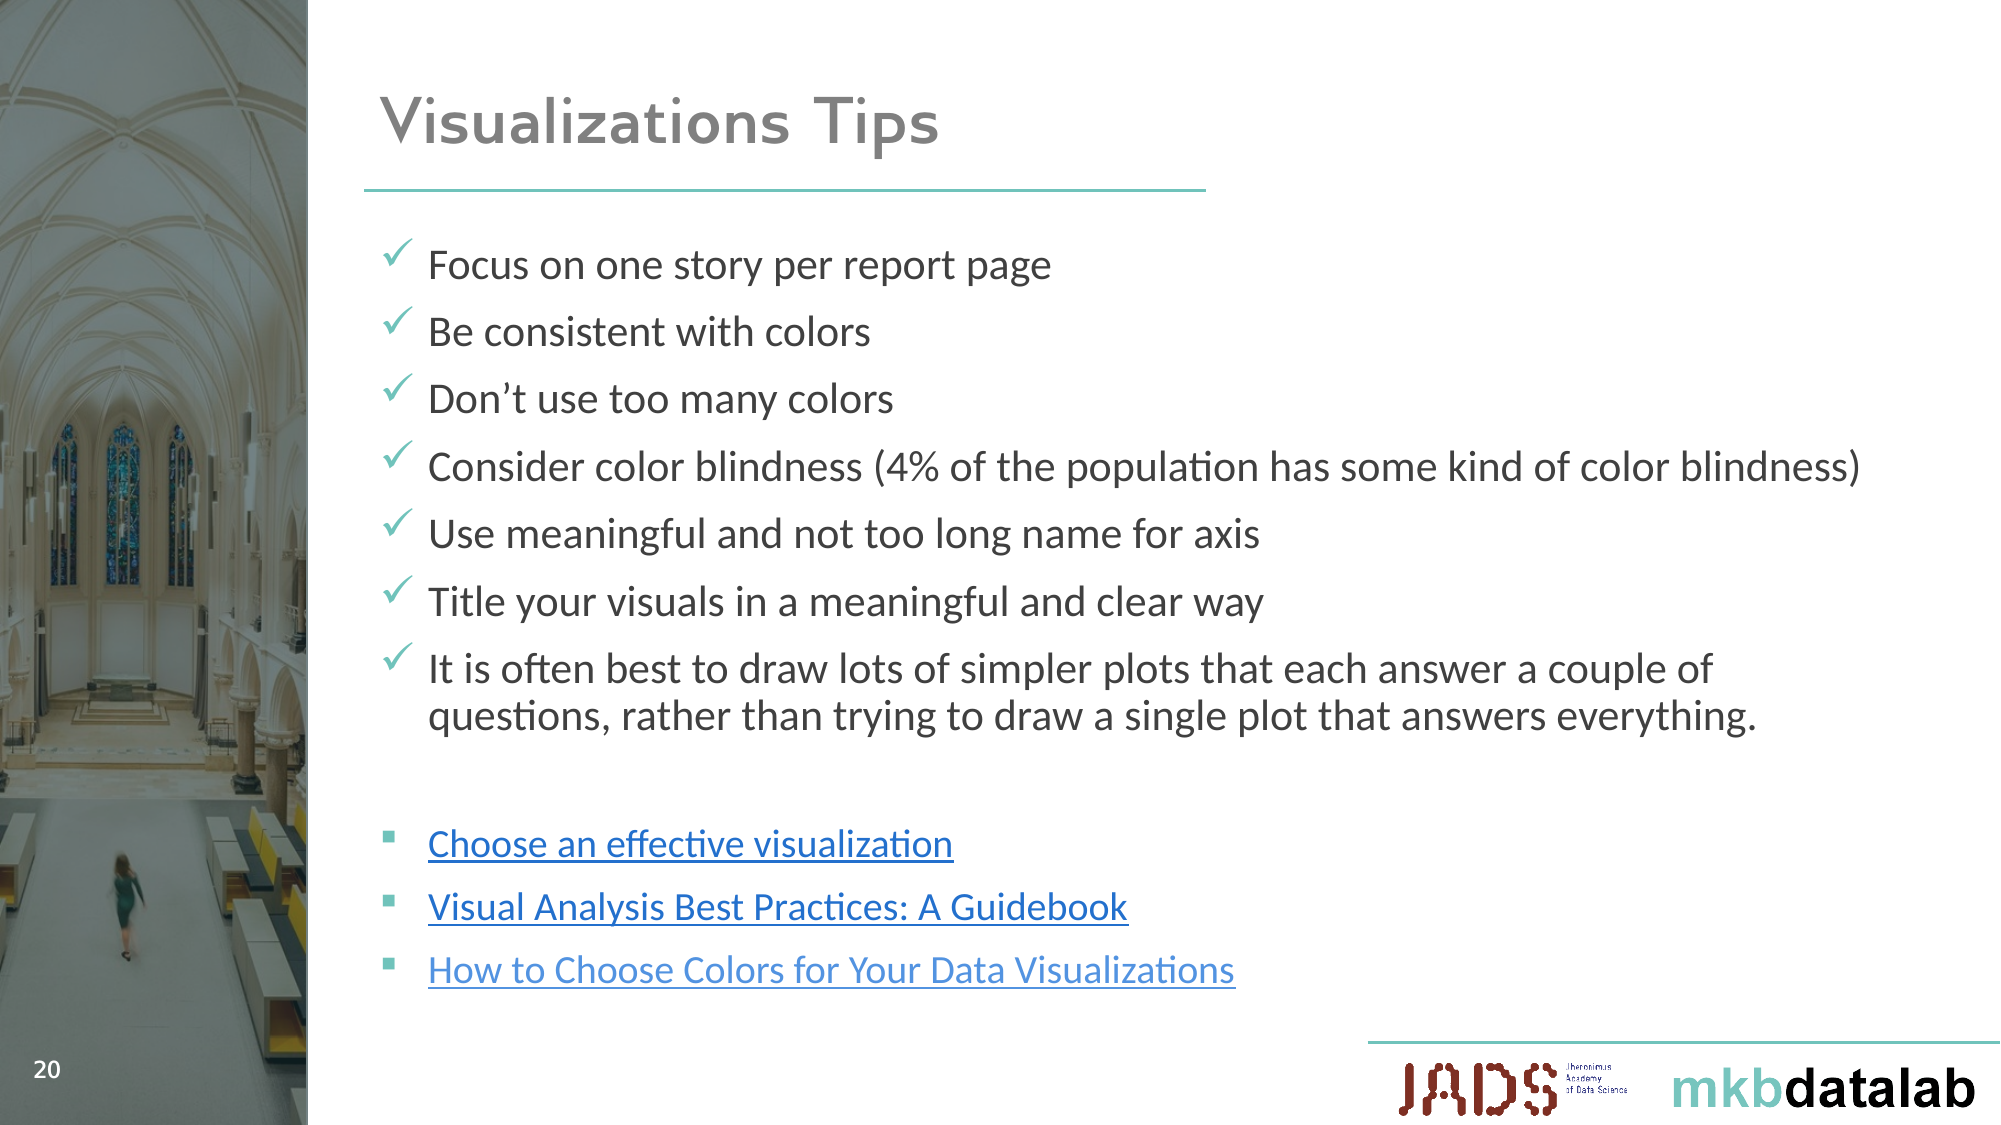

# Visualizations Tips
Focus on one story per report page
Be consistent with colors
Don’t use too many colors
Consider color blindness (4% of the population has some kind of color blindness)
Use meaningful and not too long name for axis
Title your visuals in a meaningful and clear way
It is often best to draw lots of simpler plots that each answer a couple of questions, rather than trying to draw a single plot that answers everything.

Choose an effective visualization
Visual Analysis Best Practices: A Guidebook
How to Choose Colors for Your Data Visualizations
20